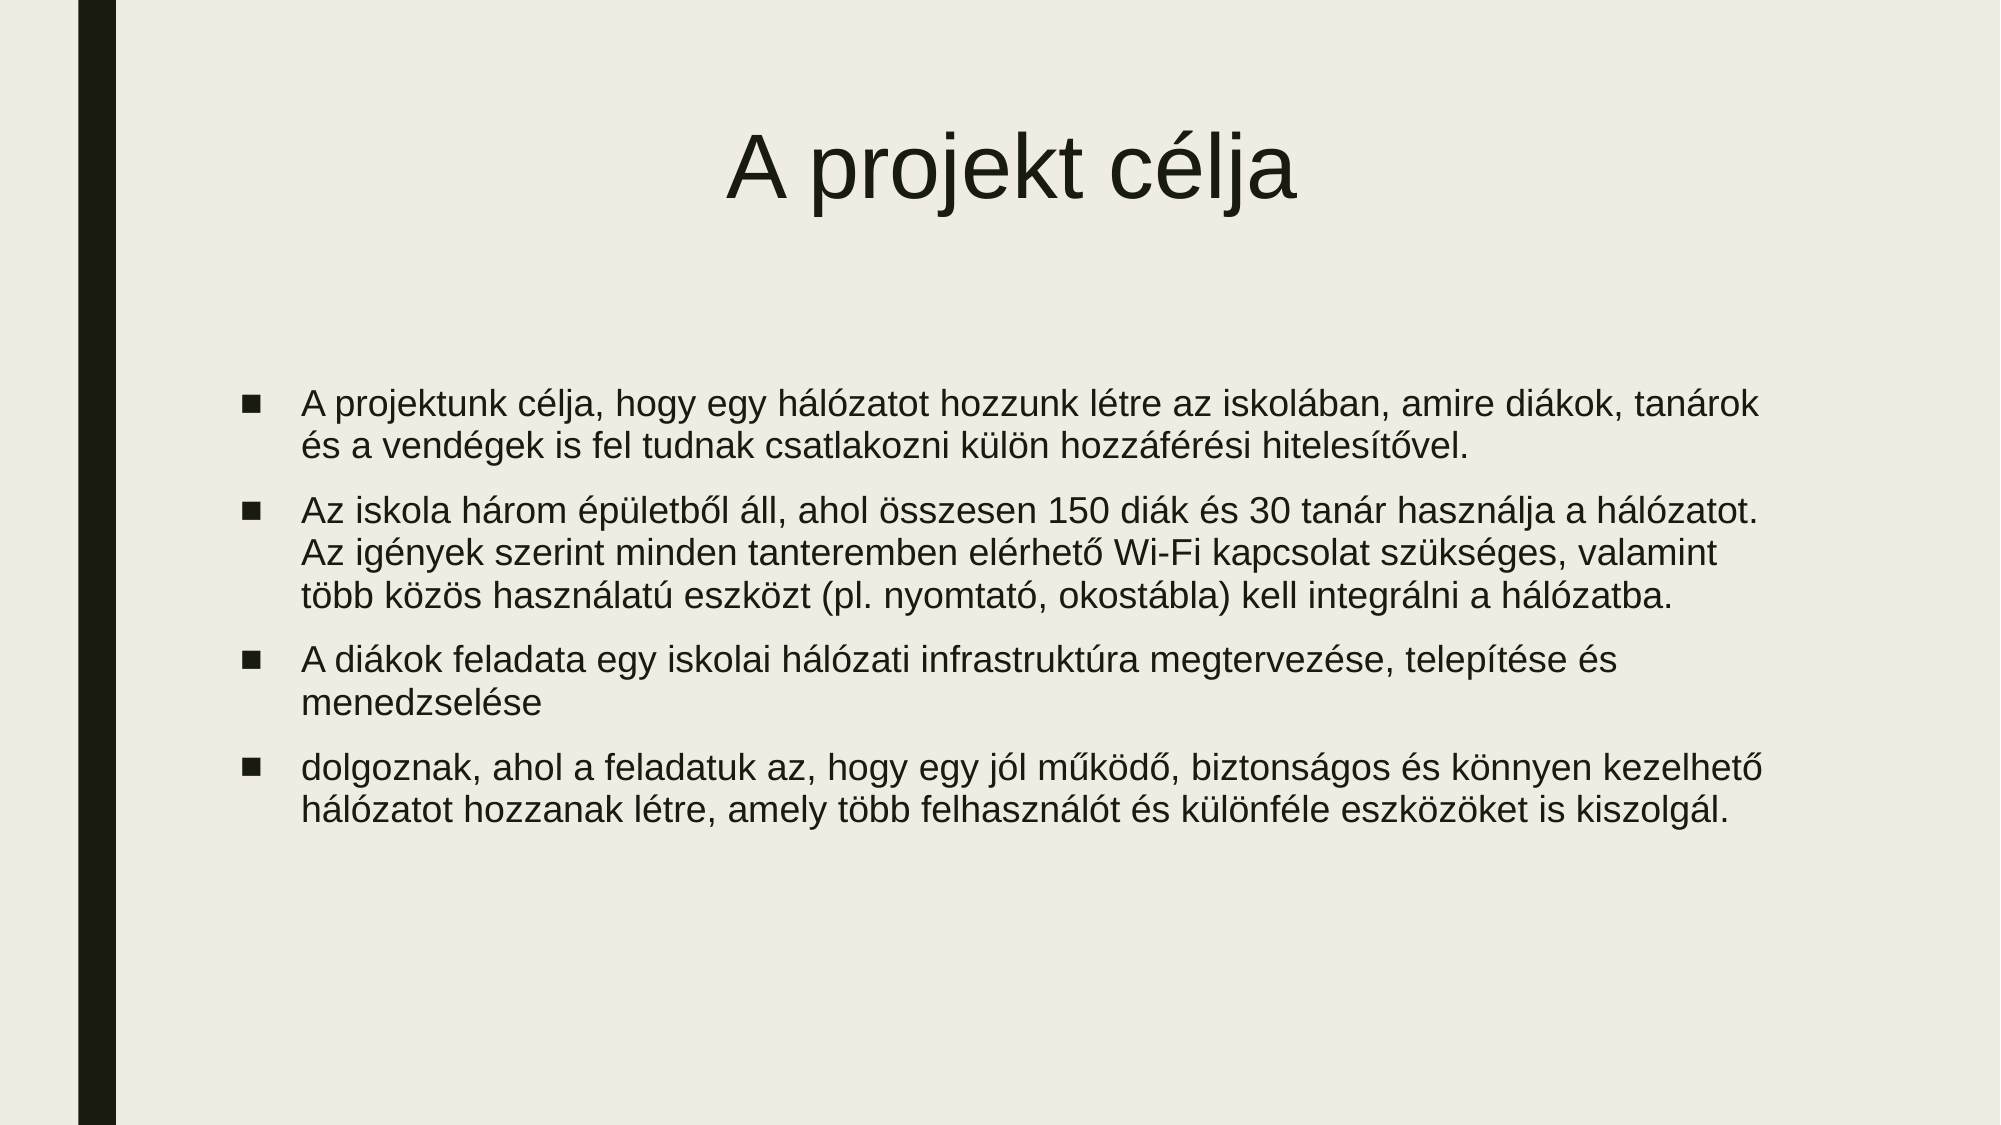

# A projekt célja
A projektunk célja, hogy egy hálózatot hozzunk létre az iskolában, amire diákok, tanárok és a vendégek is fel tudnak csatlakozni külön hozzáférési hitelesítővel.
Az iskola három épületből áll, ahol összesen 150 diák és 30 tanár használja a hálózatot. Az igények szerint minden tanteremben elérhető Wi-Fi kapcsolat szükséges, valamint több közös használatú eszközt (pl. nyomtató, okostábla) kell integrálni a hálózatba.
A diákok feladata egy iskolai hálózati infrastruktúra megtervezése, telepítése és menedzselése
dolgoznak, ahol a feladatuk az, hogy egy jól működő, biztonságos és könnyen kezelhető hálózatot hozzanak létre, amely több felhasználót és különféle eszközöket is kiszolgál.